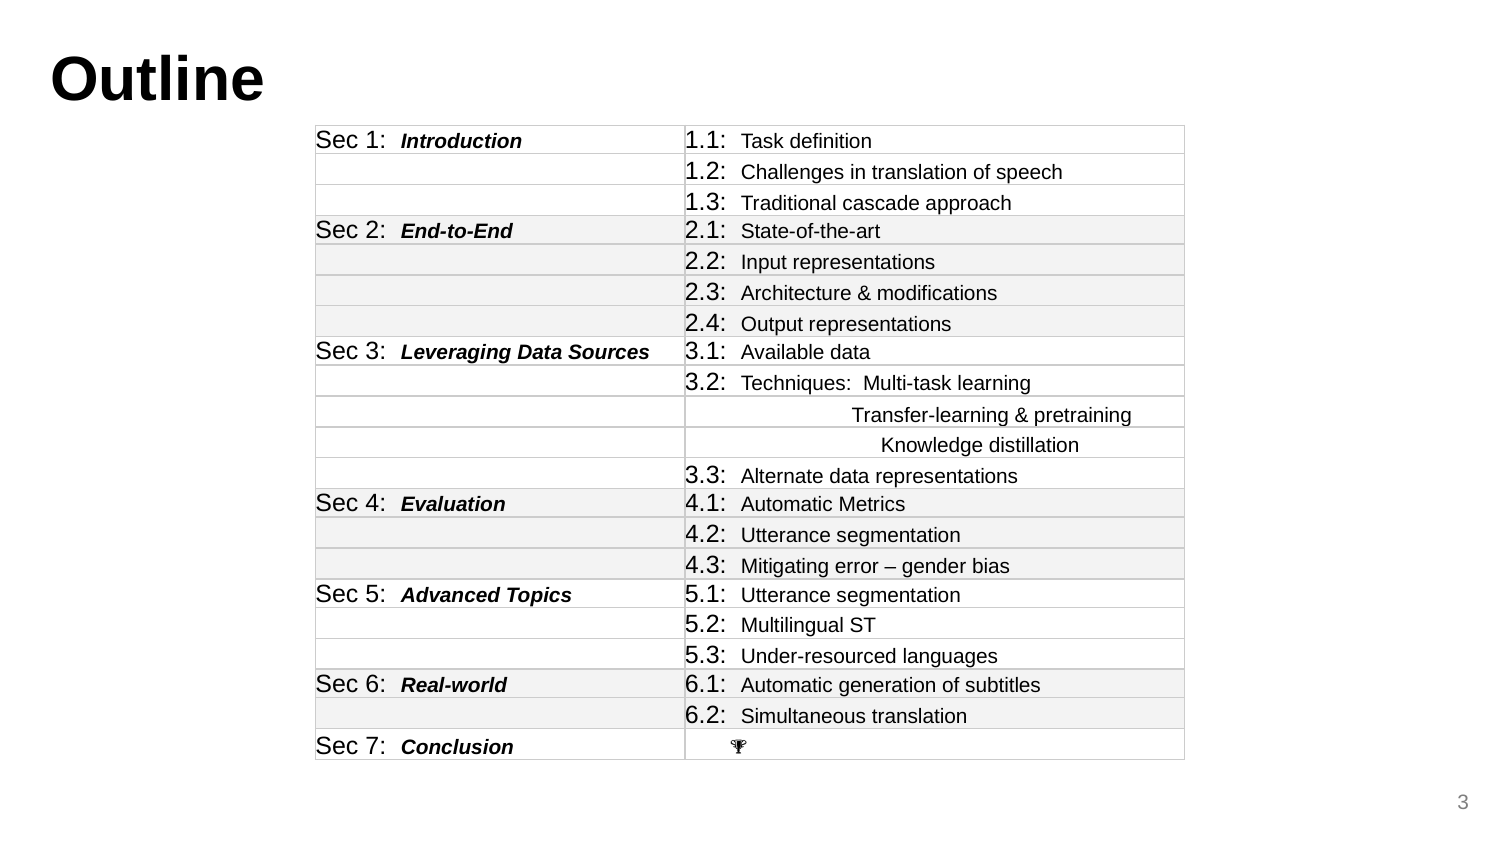

# Outline
| Sec 1: Introduction | 1.1: Task definition |
| --- | --- |
|  | 1.2: Challenges in translation of speech |
|  | 1.3: Traditional cascade approach |
| Sec 2: End-to-End | 2.1: State-of-the-art |
|  | 2.2: Input representations |
|  | 2.3: Architecture & modifications |
|  | 2.4: Output representations |
| Sec 3: Leveraging Data Sources | 3.1: Available data |
|  | 3.2: Techniques: Multi-task learning |
|  | Transfer-learning & pretraining |
|  | Knowledge distillation |
|  | 3.3: Alternate data representations |
| Sec 4: Evaluation | 4.1: Automatic Metrics |
|  | 4.2: Utterance segmentation |
|  | 4.3: Mitigating error – gender bias |
| Sec 5: Advanced Topics | 5.1: Utterance segmentation |
|  | 5.2: Multilingual ST |
|  | 5.3: Under-resourced languages |
| Sec 6: Real-world | 6.1: Automatic generation of subtitles |
|  | 6.2: Simultaneous translation |
| Sec 7: Conclusion | 🏆 |
3